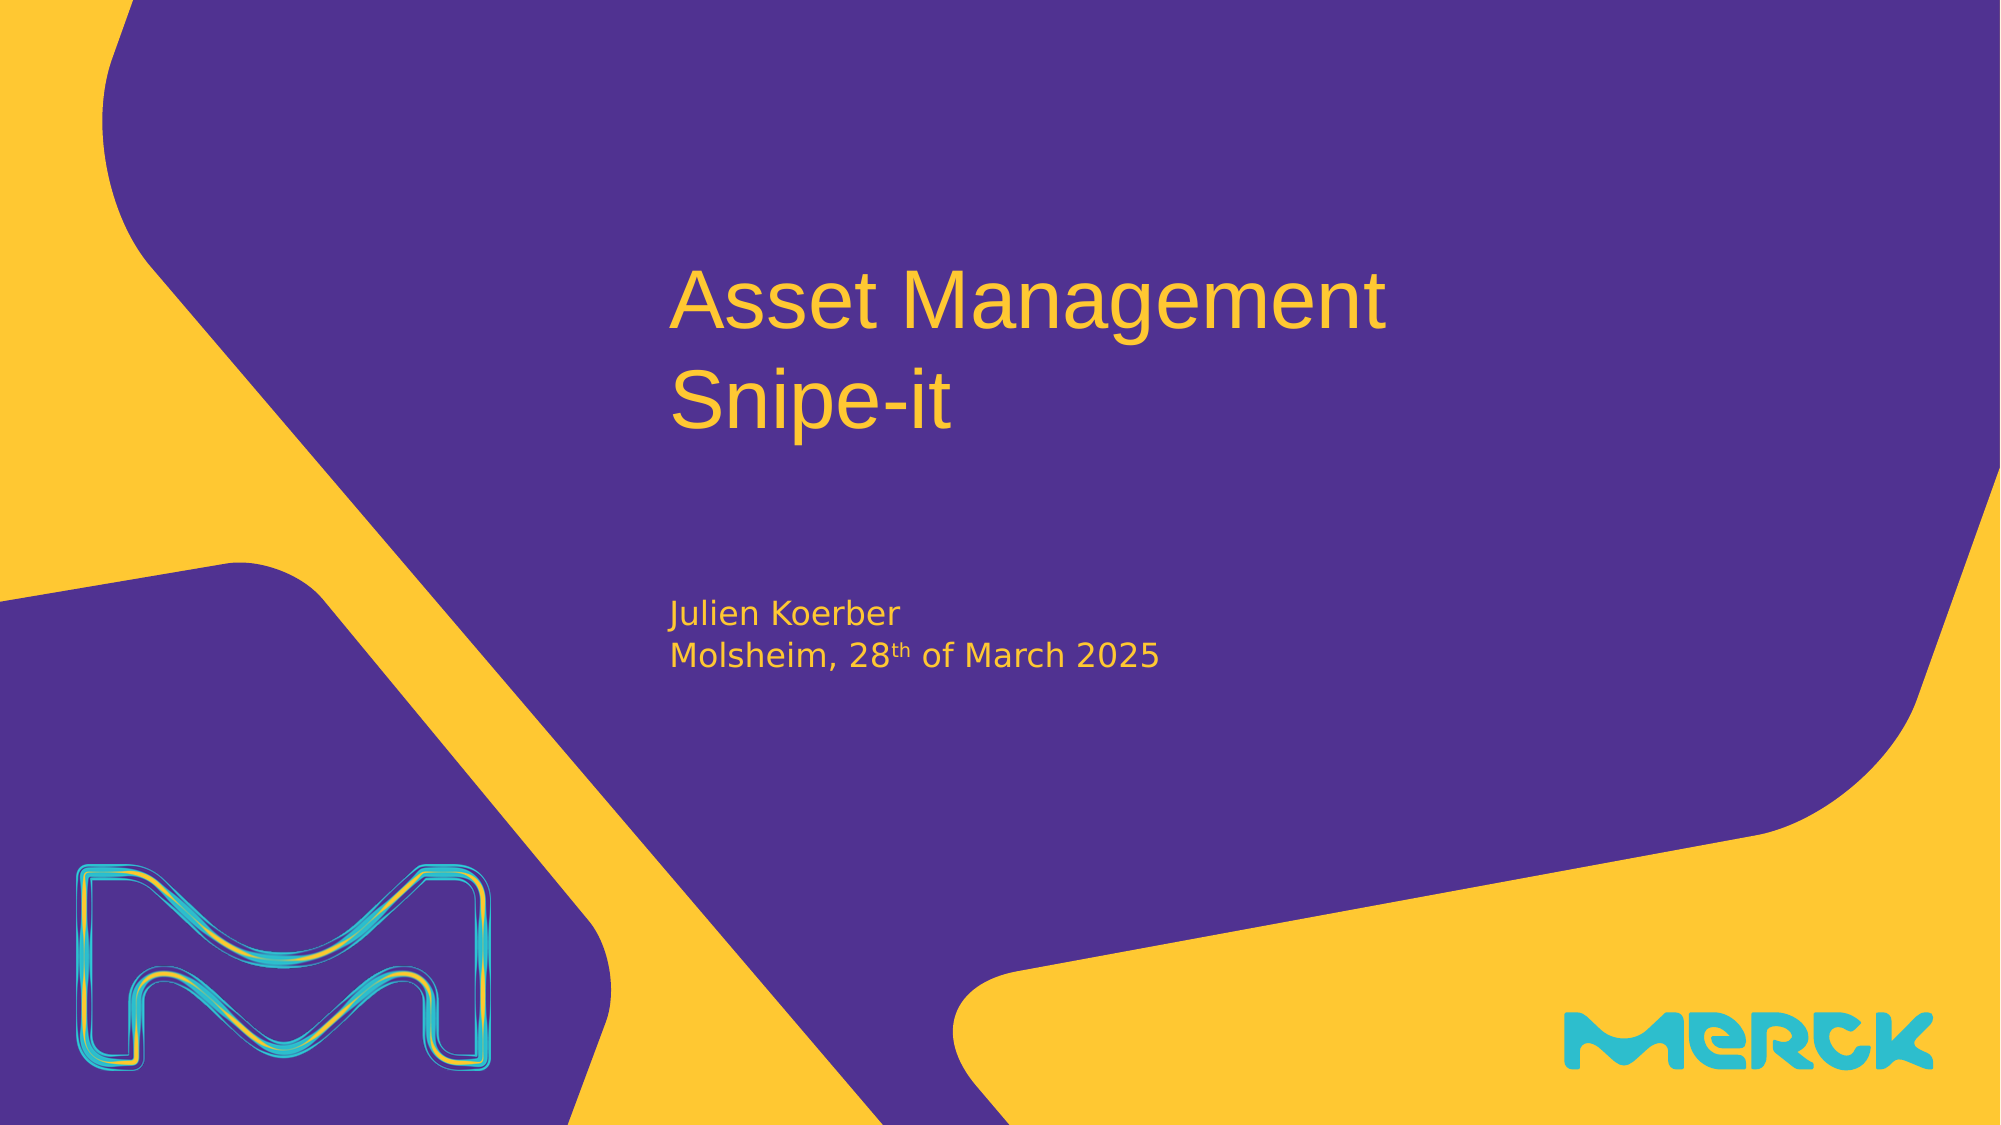

# Asset Management Snipe-it

Julien Koerber
Molsheim, 28th of March 2025